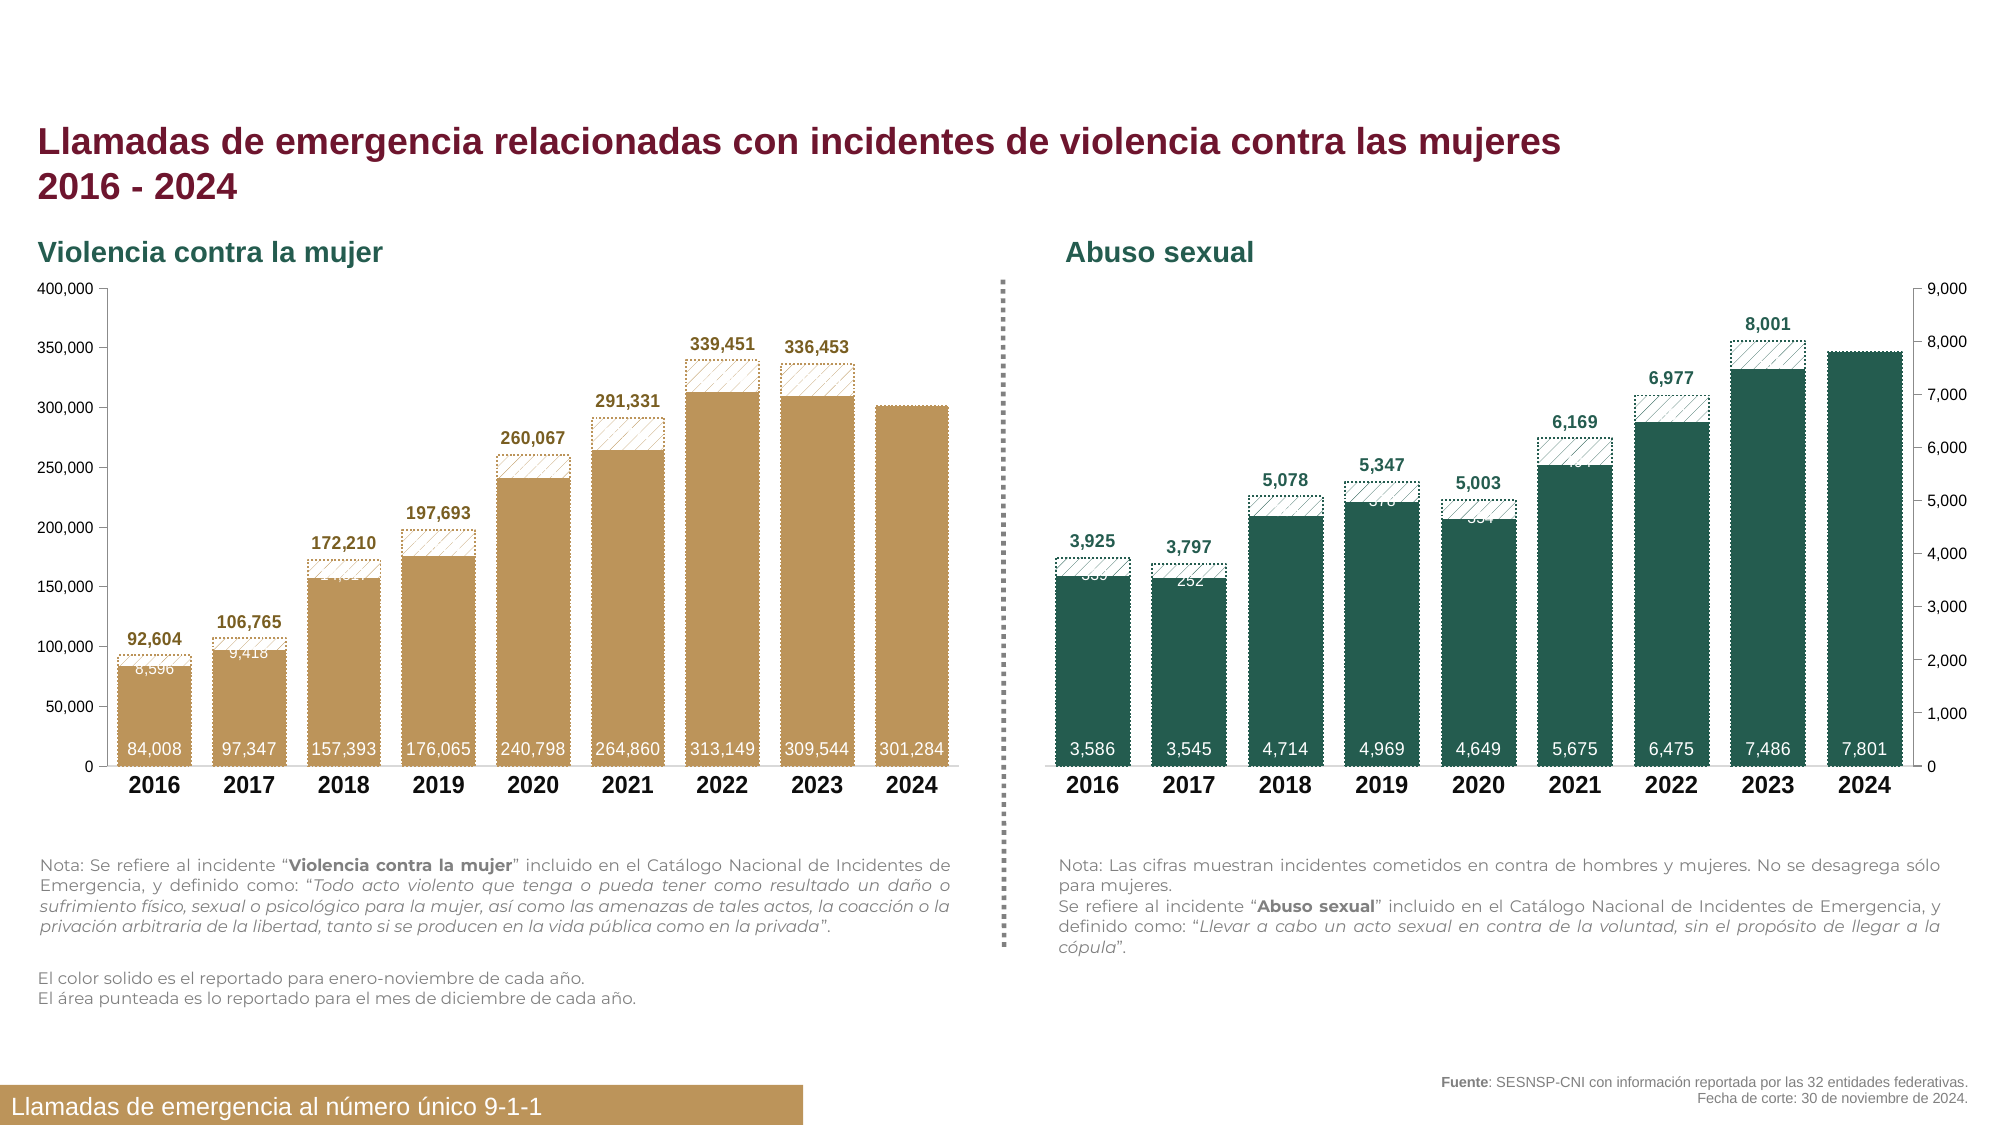

Llamadas de emergencia relacionadas con incidentes de violencia contra las mujeres
2016 - 2024
Violencia contra la mujer
Abuso sexual

### Chart

| Category | Diciembre |  | Enero-Noviembre |
|---|---|---|---|
| 2016 | 8596.0 | 92604.0 | 84008.0 |
| 2017 | 9418.0 | 106765.0 | 97347.0 |
| 2018 | 14817.0 | 172210.0 | 157393.0 |
| 2019 | 21628.0 | 197693.0 | 176065.0 |
| 2020 | 19269.0 | 260067.0 | 240798.0 |
| 2021 | 26471.0 | 291331.0 | 264860.0 |
| 2022 | 26302.0 | 339451.0 | 313149.0 |
| 2023 | 26909.0 | 336453.0 | 309544.0 |
| 2024 | 0.0 | 301284.0 | 301284.0 |

### Chart

| Category | Diciembre |  | Enero-Noviembre |
|---|---|---|---|
| 2016 | 339.0 | 3925.0 | 3586.0 |
| 2017 | 252.0 | 3797.0 | 3545.0 |
| 2018 | 364.0 | 5078.0 | 4714.0 |
| 2019 | 378.0 | 5347.0 | 4969.0 |
| 2020 | 354.0 | 5003.0 | 4649.0 |
| 2021 | 494.0 | 6169.0 | 5675.0 |
| 2022 | 502.0 | 6977.0 | 6475.0 |
| 2023 | 515.0 | 8001.0 | 7486.0 |
| 2024 | 0.0 | 7801.0 | 7801.0 |
| Nota: Las cifras muestran incidentes cometidos en contra de hombres y mujeres. No se desagrega sólo para mujeres. Se refiere al incidente “Abuso sexual” incluido en el Catálogo Nacional de Incidentes de Emergencia, y definido como: “Llevar a cabo un acto sexual en contra de la voluntad, sin el propósito de llegar a la cópula”. |
| --- |
| Nota: Se refiere al incidente “Violencia contra la mujer” incluido en el Catálogo Nacional de Incidentes de Emergencia, y definido como: “Todo acto violento que tenga o pueda tener como resultado un daño o sufrimiento físico, sexual o psicológico para la mujer, así como las amenazas de tales actos, la coacción o la privación arbitraria de la libertad, tanto si se producen en la vida pública como en la privada”. |
| --- |
El color solido es el reportado para enero-noviembre de cada año.
El área punteada es lo reportado para el mes de diciembre de cada año.
| Fuente: SESNSP-CNI con información reportada por las 32 entidades federativas. Fecha de corte: 30 de noviembre de 2024. |
| --- |
Llamadas de emergencia al número único 9-1-1